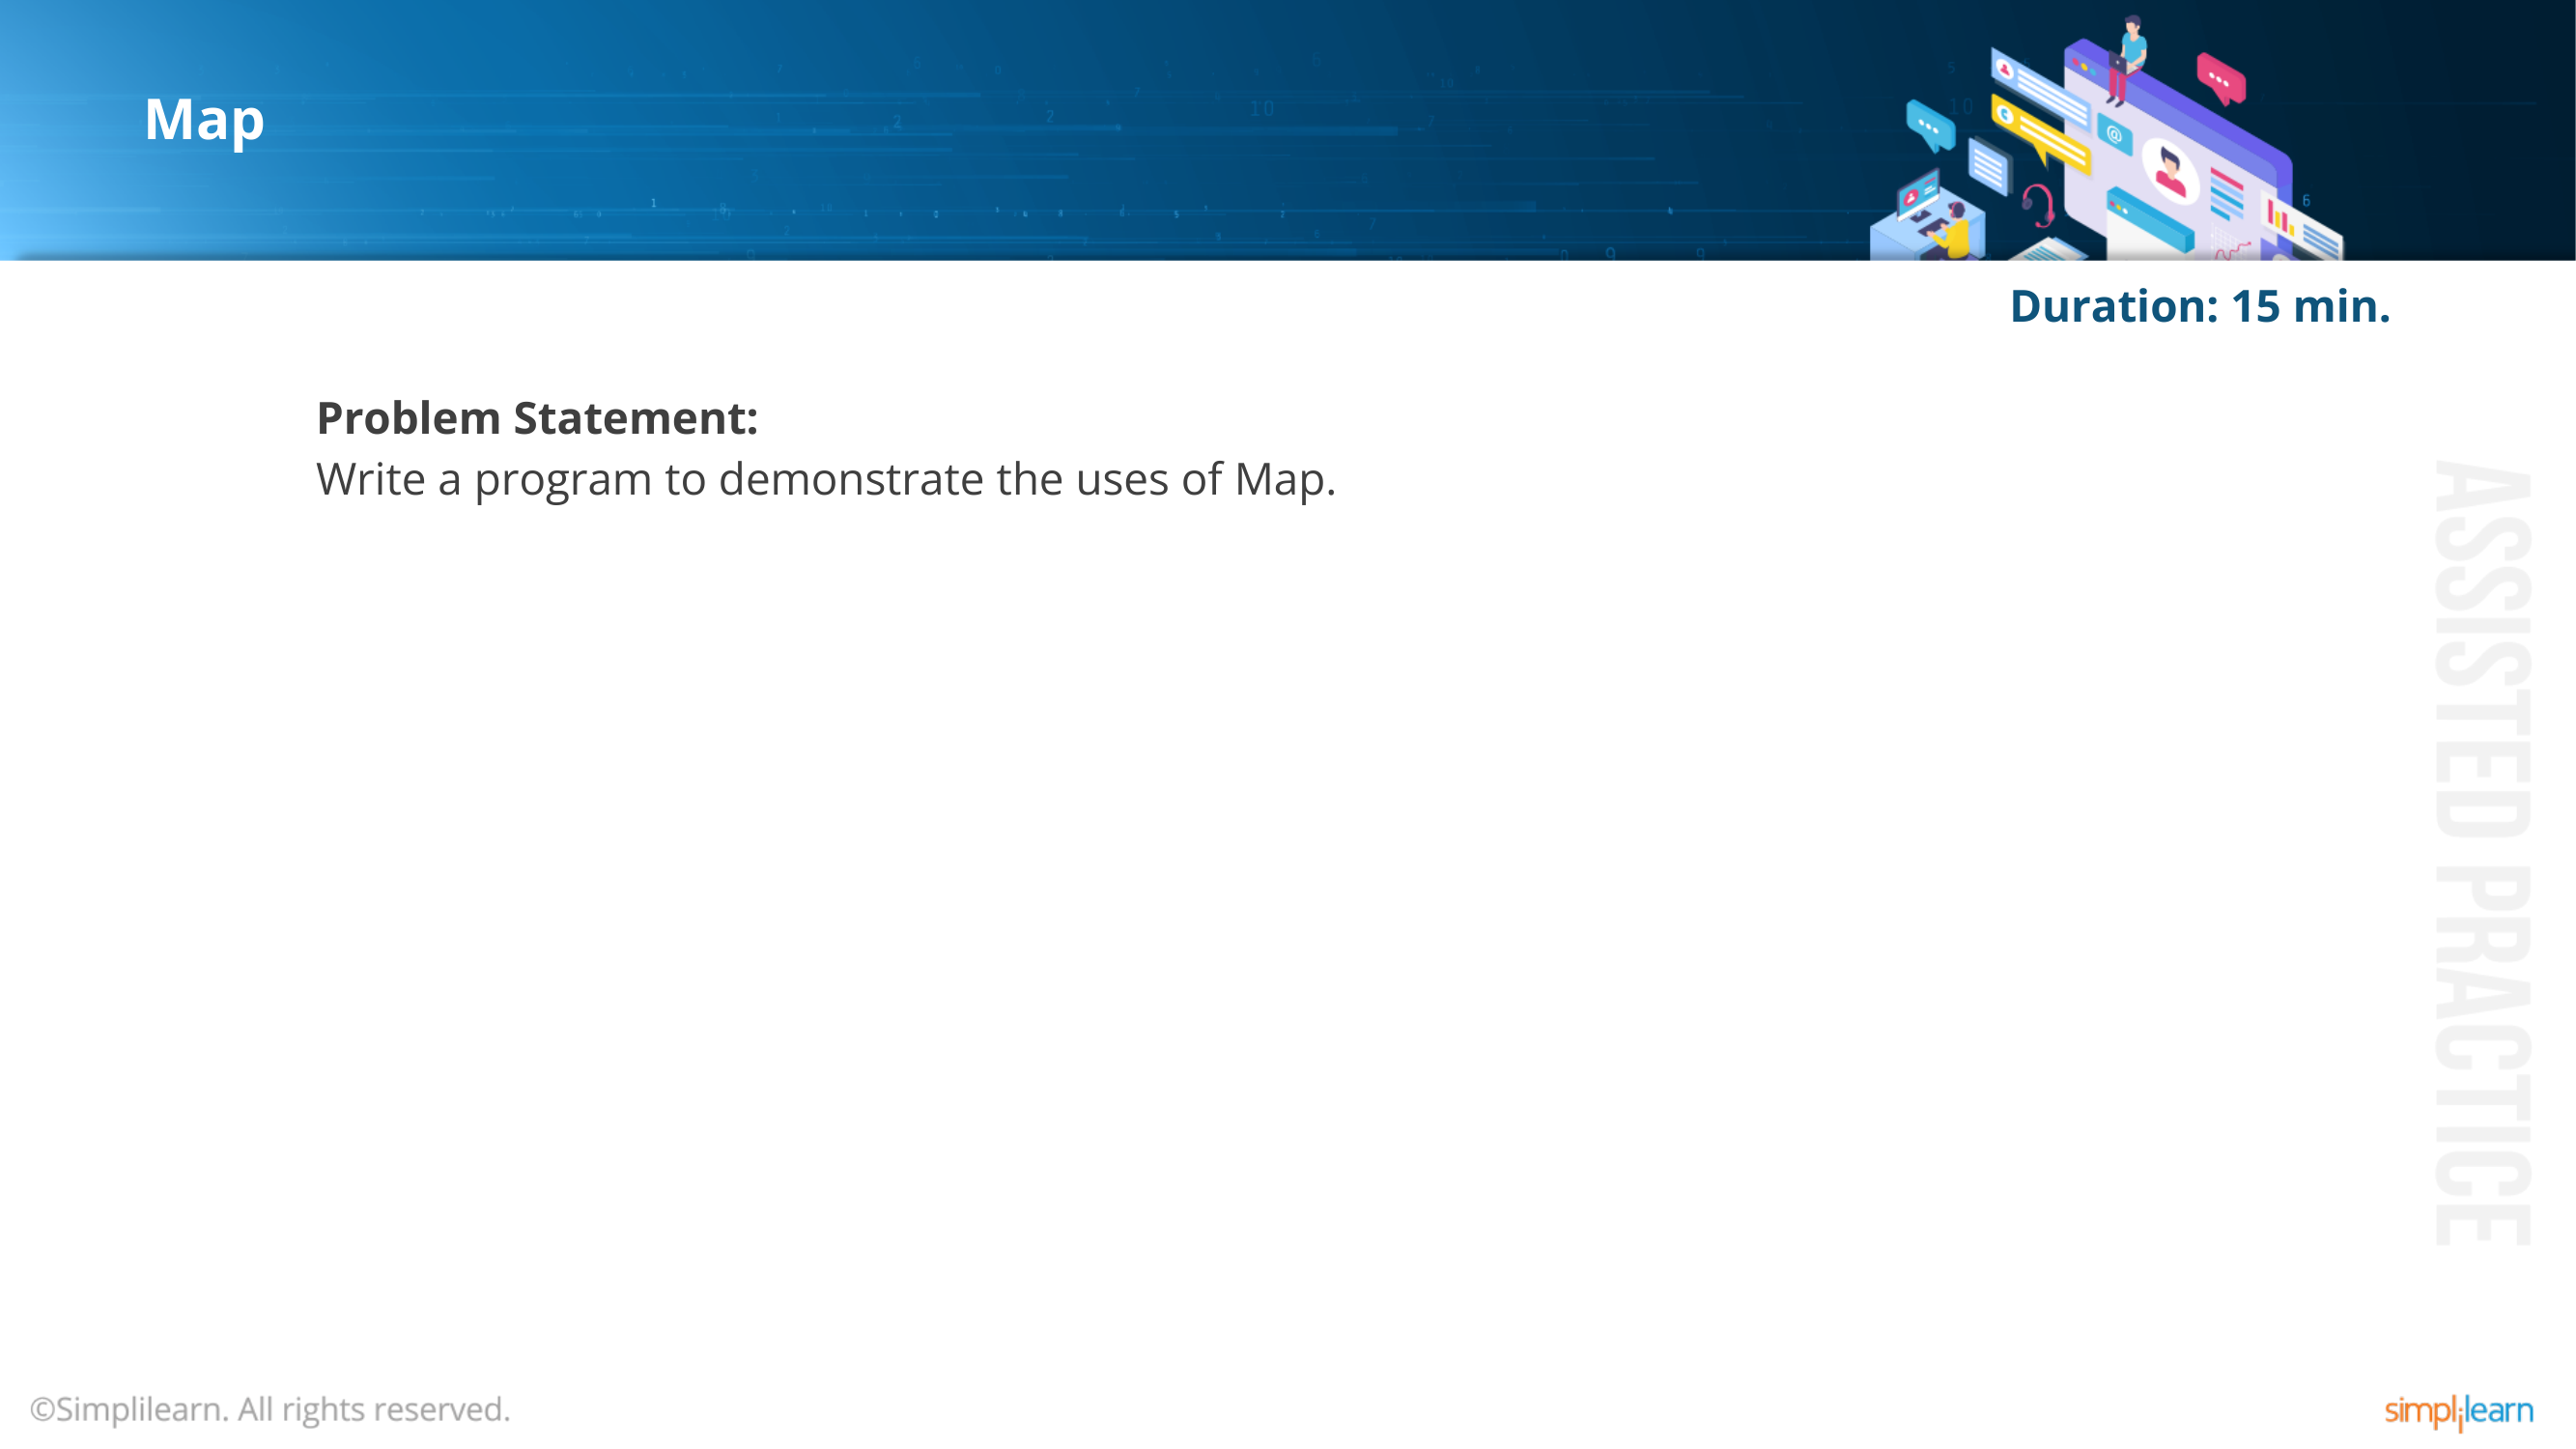

# Map
Duration: 15 min.
Problem Statement:
Write a program to demonstrate the uses of Map.